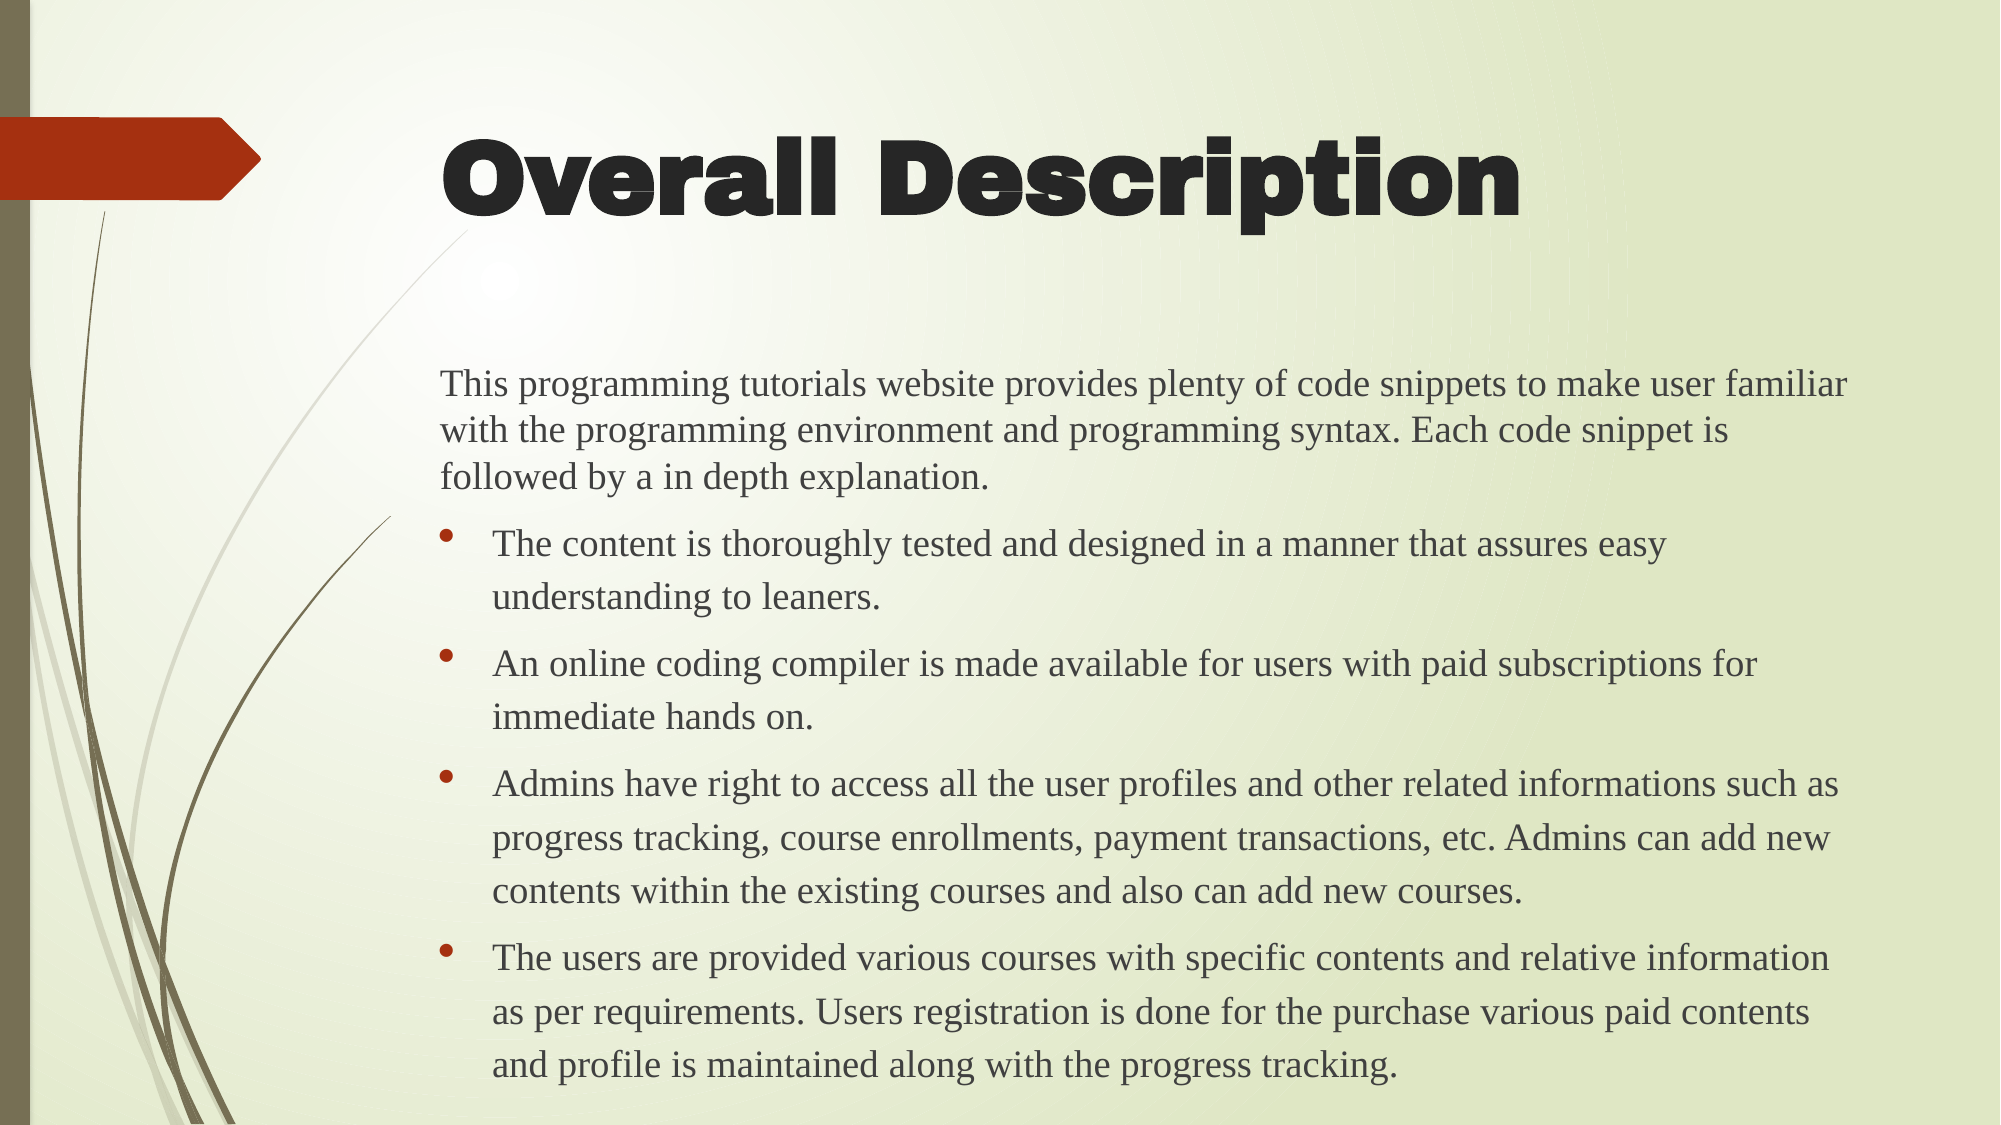

# Overall Description
This programming tutorials website provides plenty of code snippets to make user familiar with the programming environment and programming syntax. Each code snippet is followed by a in depth explanation.
The content is thoroughly tested and designed in a manner that assures easy understanding to leaners.
An online coding compiler is made available for users with paid subscriptions for immediate hands on.
Admins have right to access all the user profiles and other related informations such as progress tracking, course enrollments, payment transactions, etc. Admins can add new contents within the existing courses and also can add new courses.
The users are provided various courses with specific contents and relative information as per requirements. Users registration is done for the purchase various paid contents and profile is maintained along with the progress tracking.